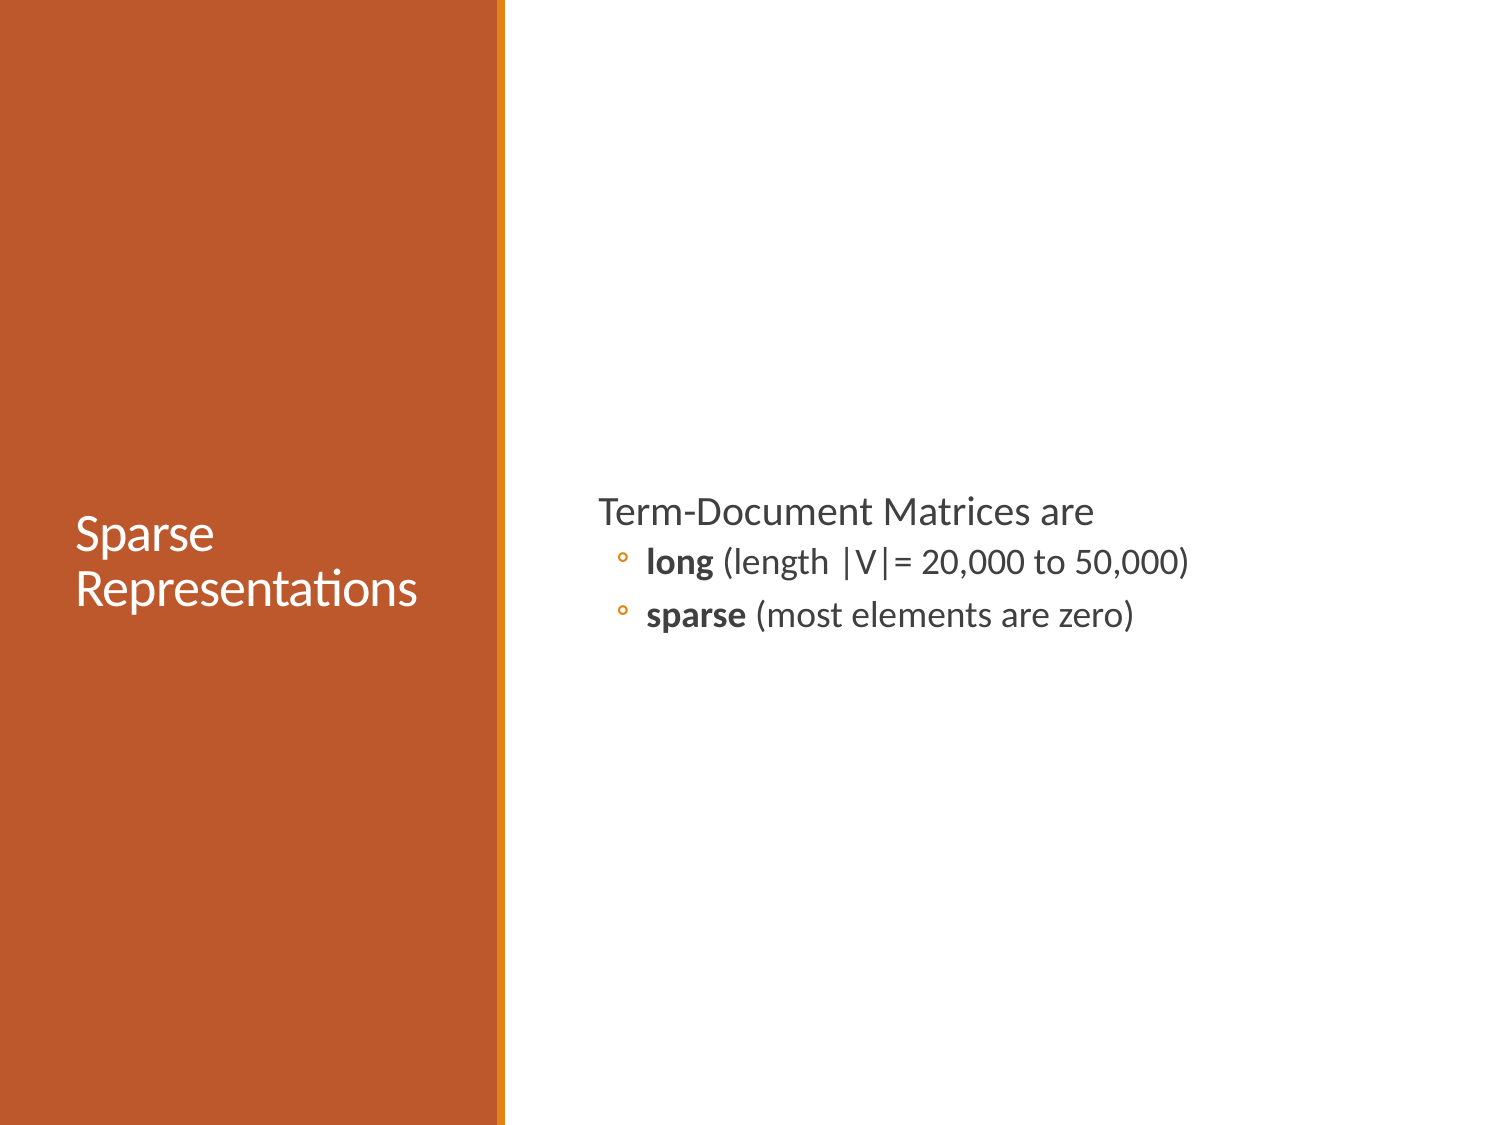

# Sparse Representations
Term-Document Matrices are
long (length |V|= 20,000 to 50,000)
sparse (most elements are zero)